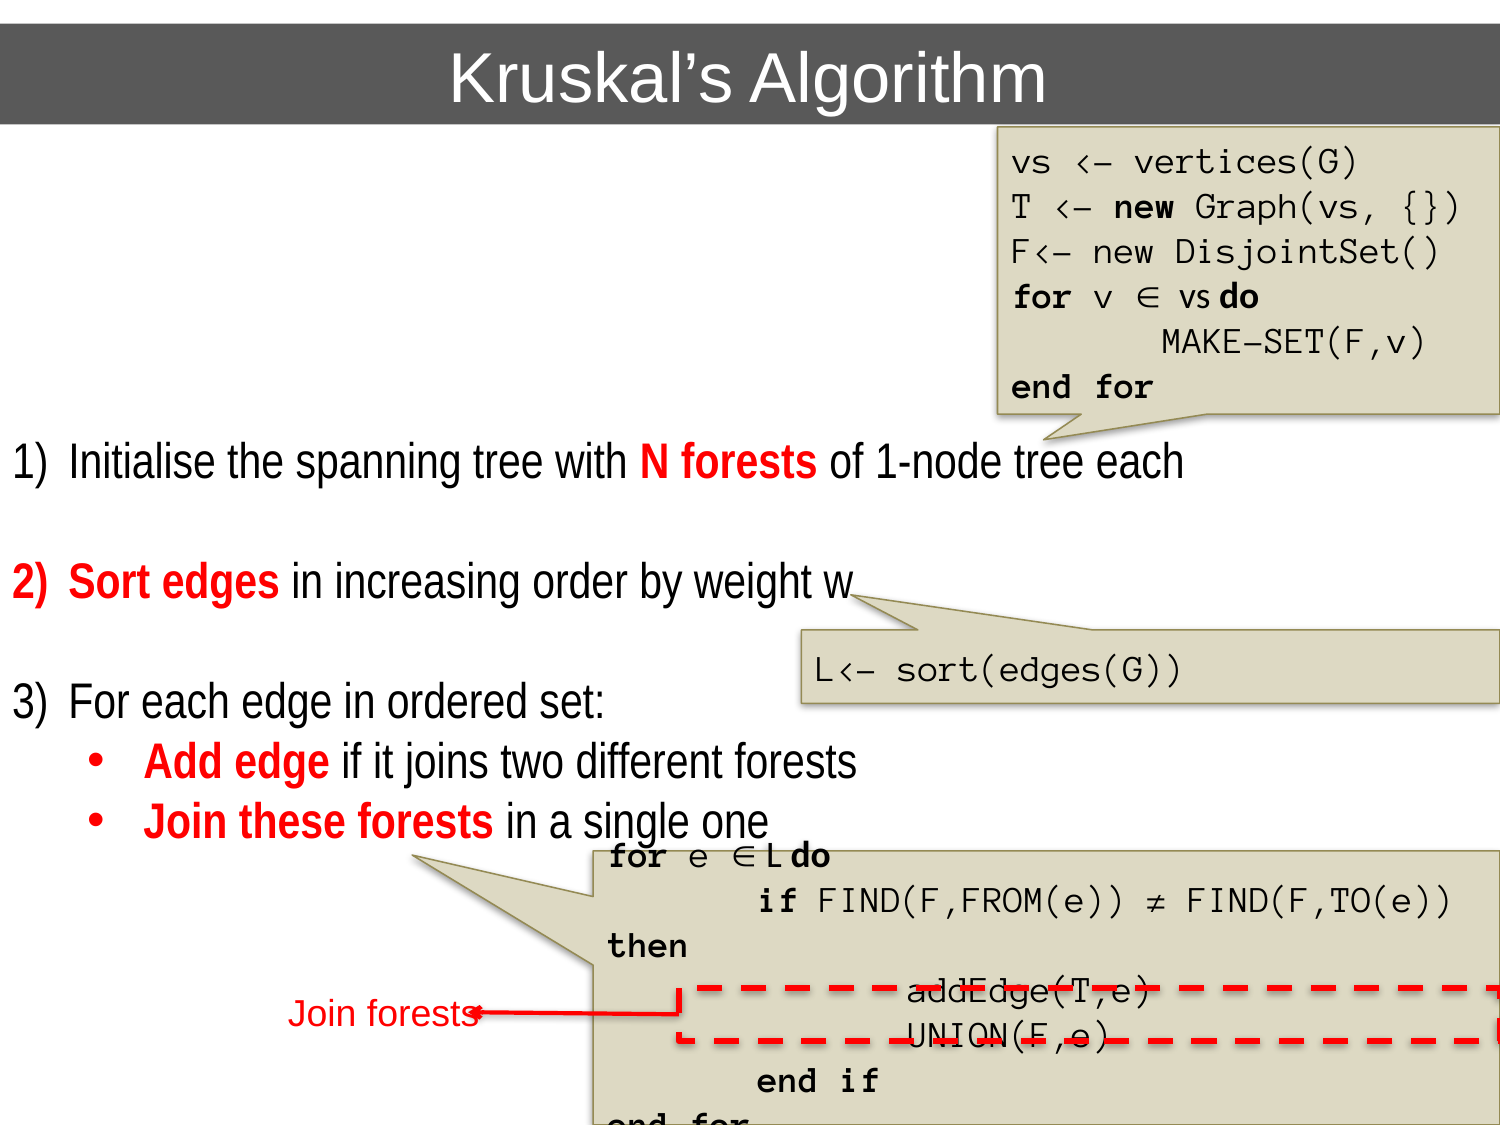

# Kruskal’s Algorithm
vs <- vertices(G)
T <- new Graph(vs, {})
F<- new DisjointSet()
for v ∈  vs do
	MAKE-SET(F,v)
end for
Initialise the spanning tree with N forests of 1-node tree each

Sort edges in increasing order by weight w

For each edge in ordered set:
Add edge if it joins two different forests
Join these forests in a single one
L<- sort(edges(G))
for e ∈ L do
	if FIND(F,FROM(e)) ≠ FIND(F,TO(e)) then
		addEdge(T,e)
		UNION(F,e)
	end if
end for
Join forests